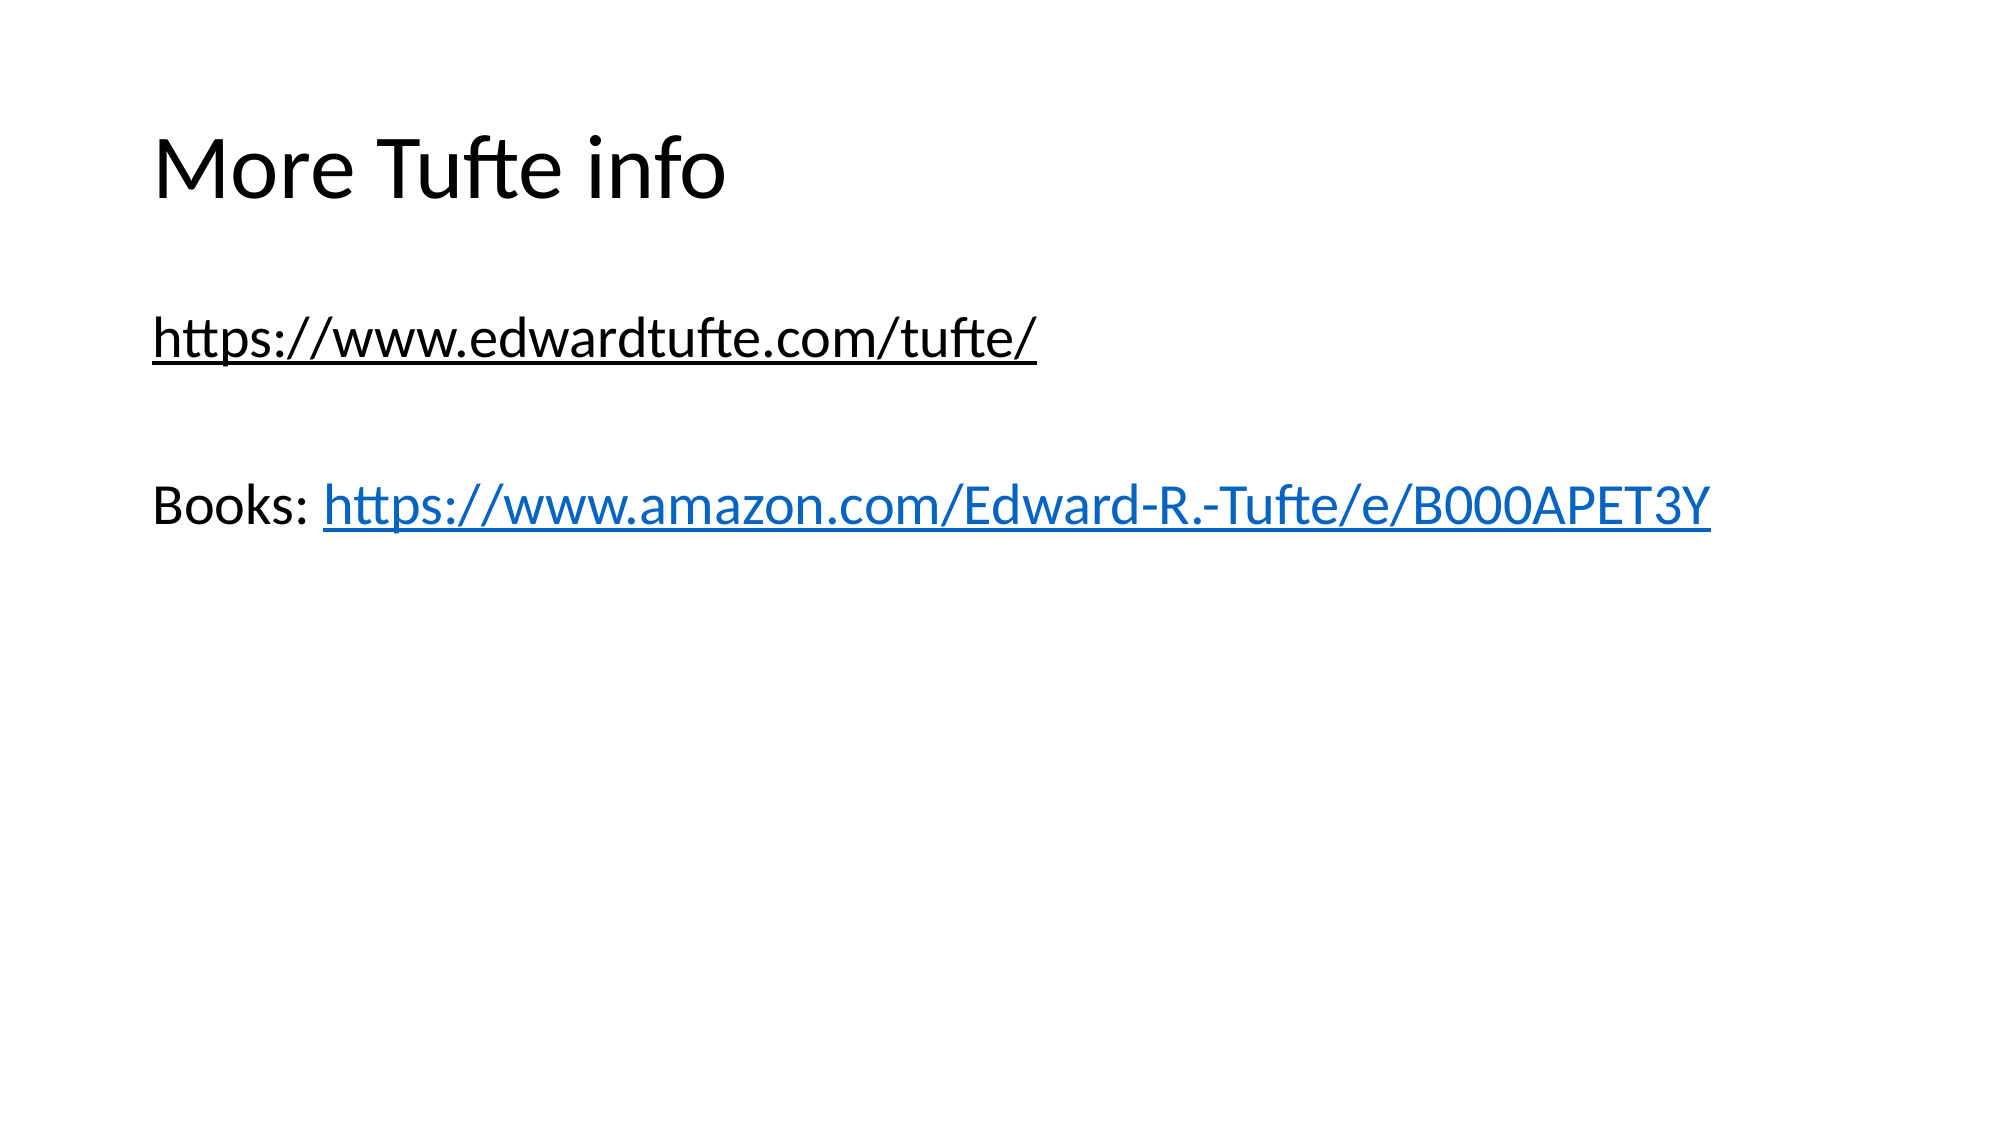

# More Tufte info
https://www.edwardtufte.com/tufte/

Books: https://www.amazon.com/Edward-R.-Tufte/e/B000APET3Y